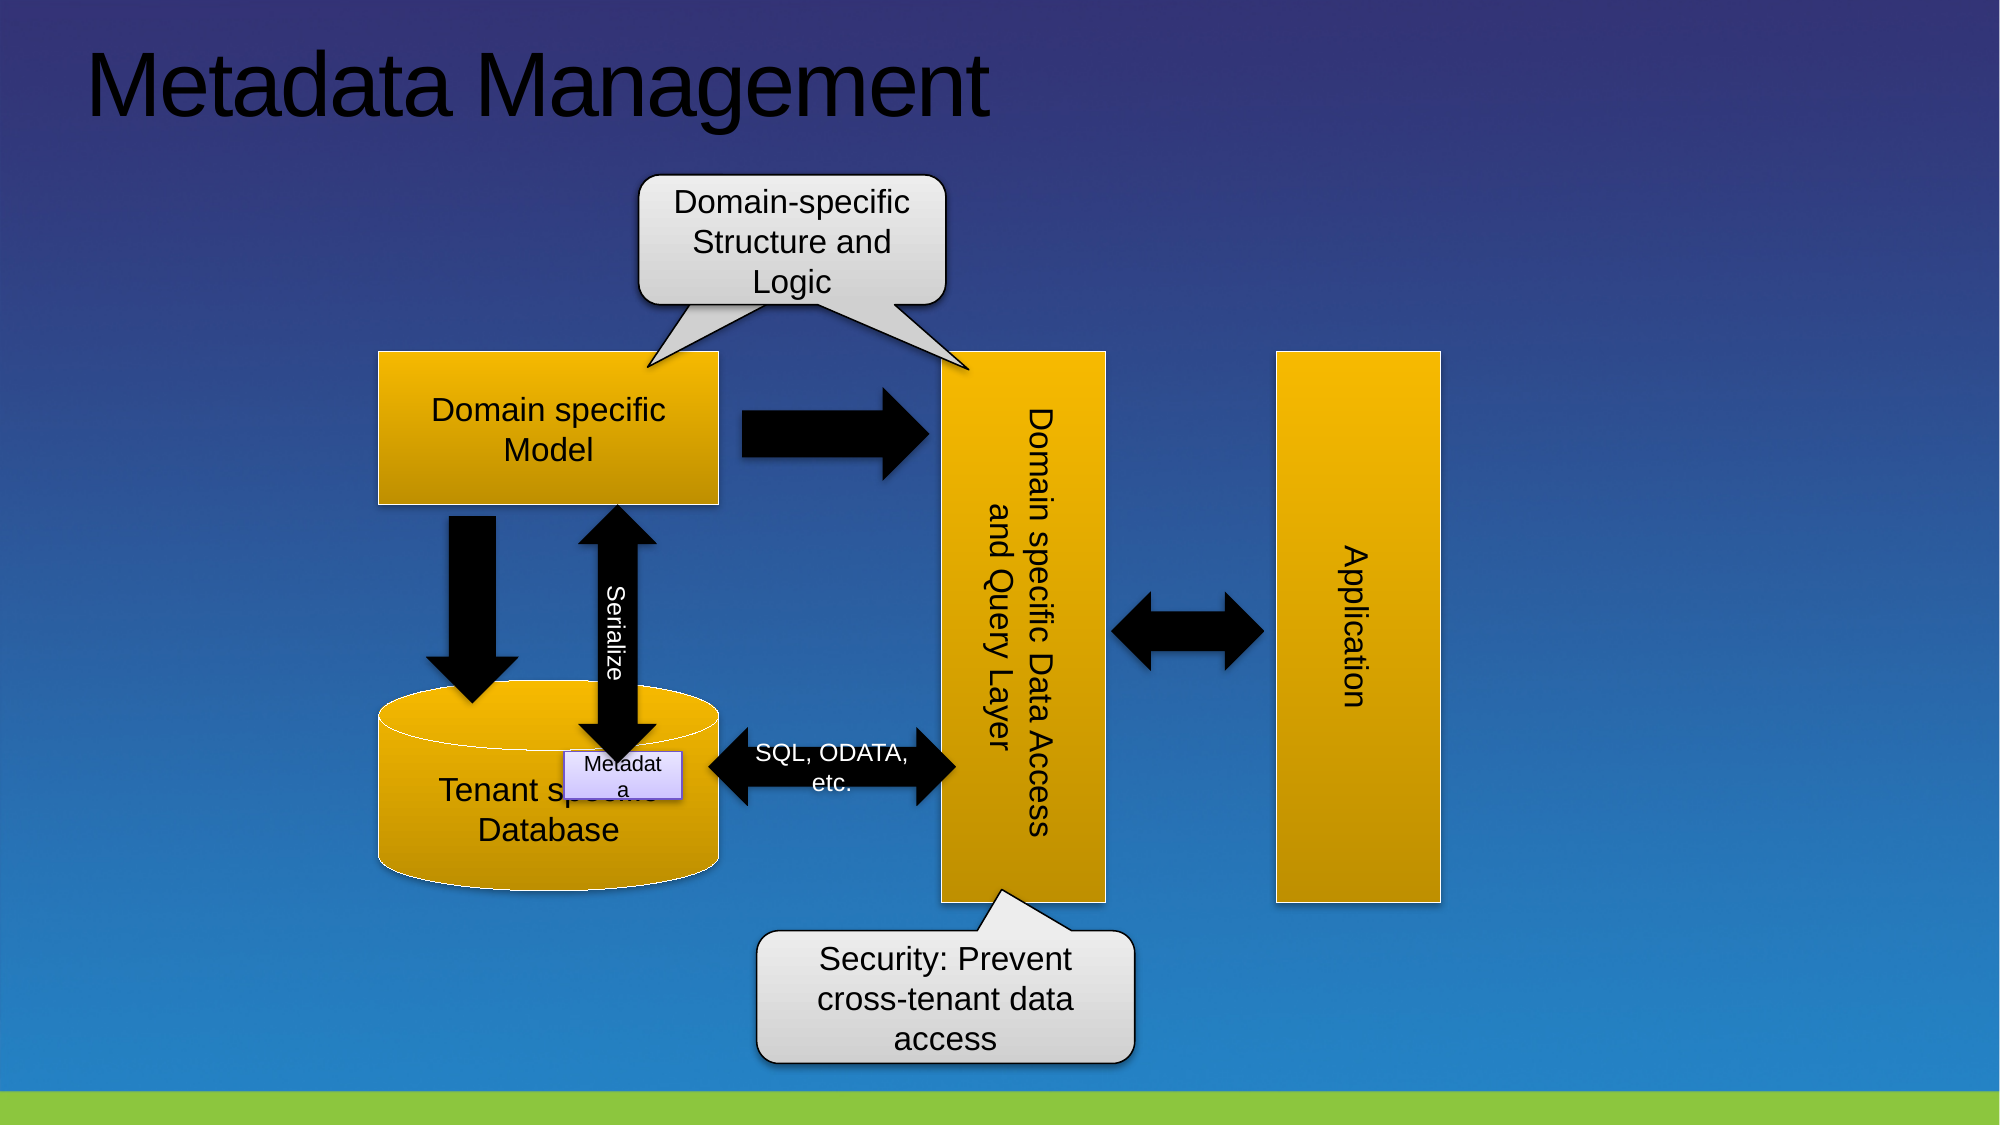

# Metadata Management
Domain-specific Structure and Logic
Domain-specific Structure and Logic
Controls
Domain specific Model
Domain specific Data Access
and Query Layer
Application
Serialize
Generate

SQL, ODATA, etc.
Tenant specific Database
Metadata
Security: Prevent cross-tenant data access